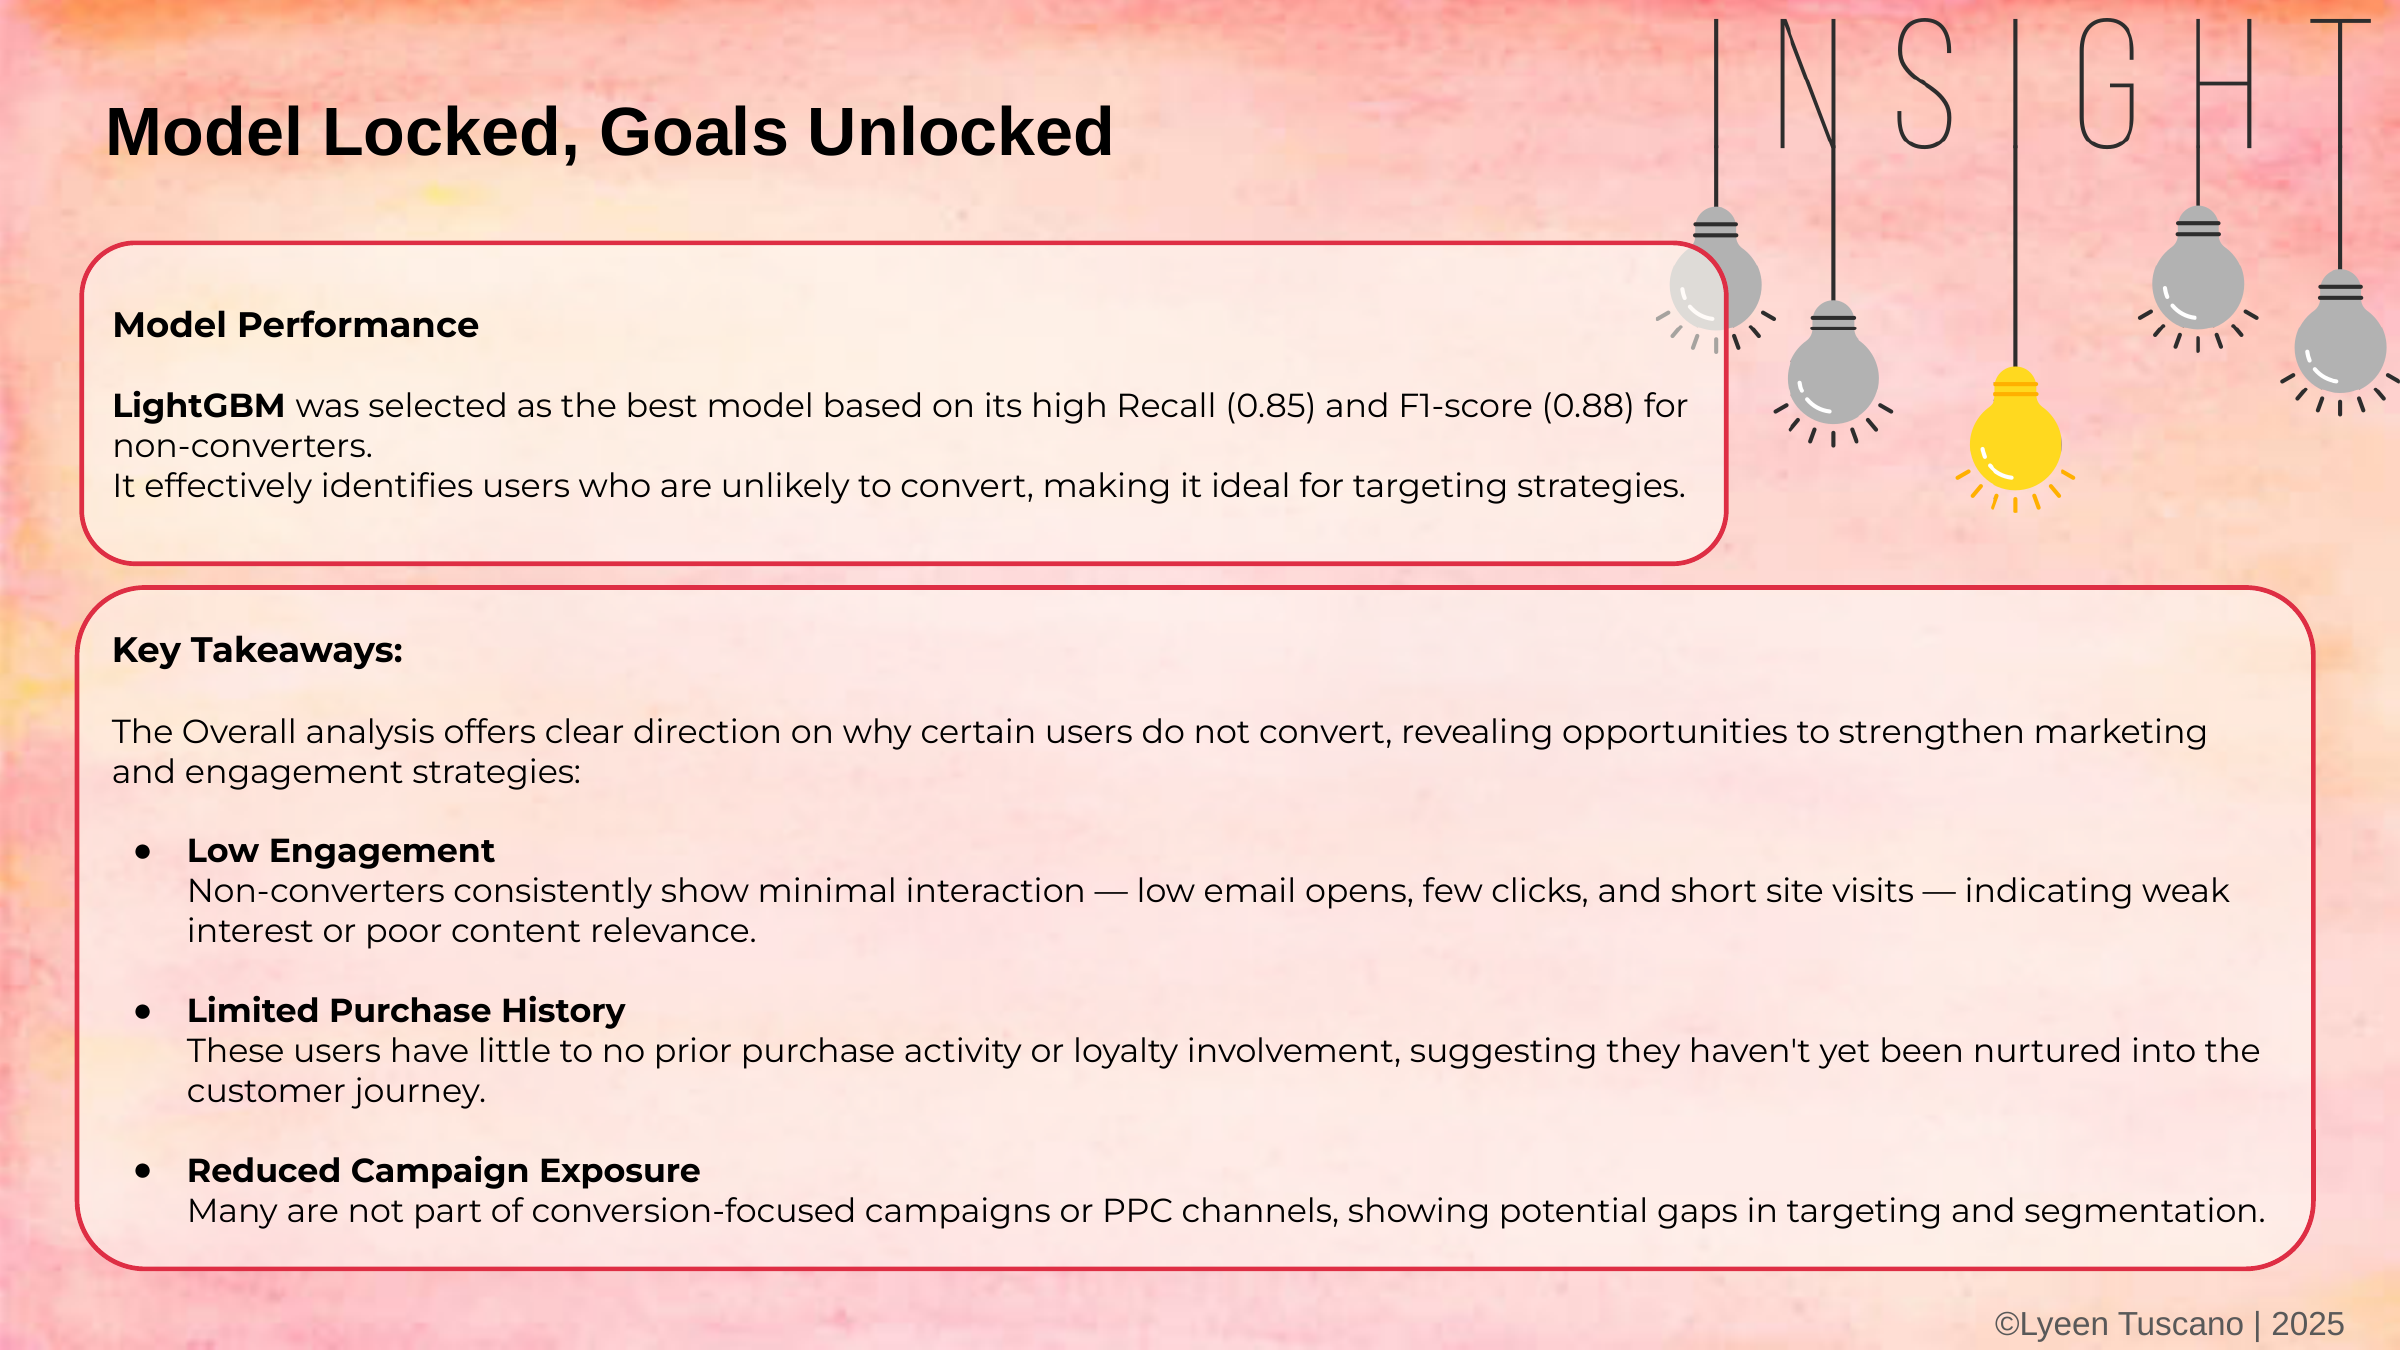

# Model Locked, Goals Unlocked
Model Performance

LightGBM was selected as the best model based on its high Recall (0.85) and F1-score (0.88) for non-converters.
It effectively identifies users who are unlikely to convert, making it ideal for targeting strategies.
Key Takeaways:

The Overall analysis offers clear direction on why certain users do not convert, revealing opportunities to strengthen marketing and engagement strategies:

Low Engagement
Non-converters consistently show minimal interaction — low email opens, few clicks, and short site visits — indicating weak interest or poor content relevance.

Limited Purchase History
These users have little to no prior purchase activity or loyalty involvement, suggesting they haven't yet been nurtured into the customer journey.

Reduced Campaign Exposure
Many are not part of conversion-focused campaigns or PPC channels, showing potential gaps in targeting and segmentation.